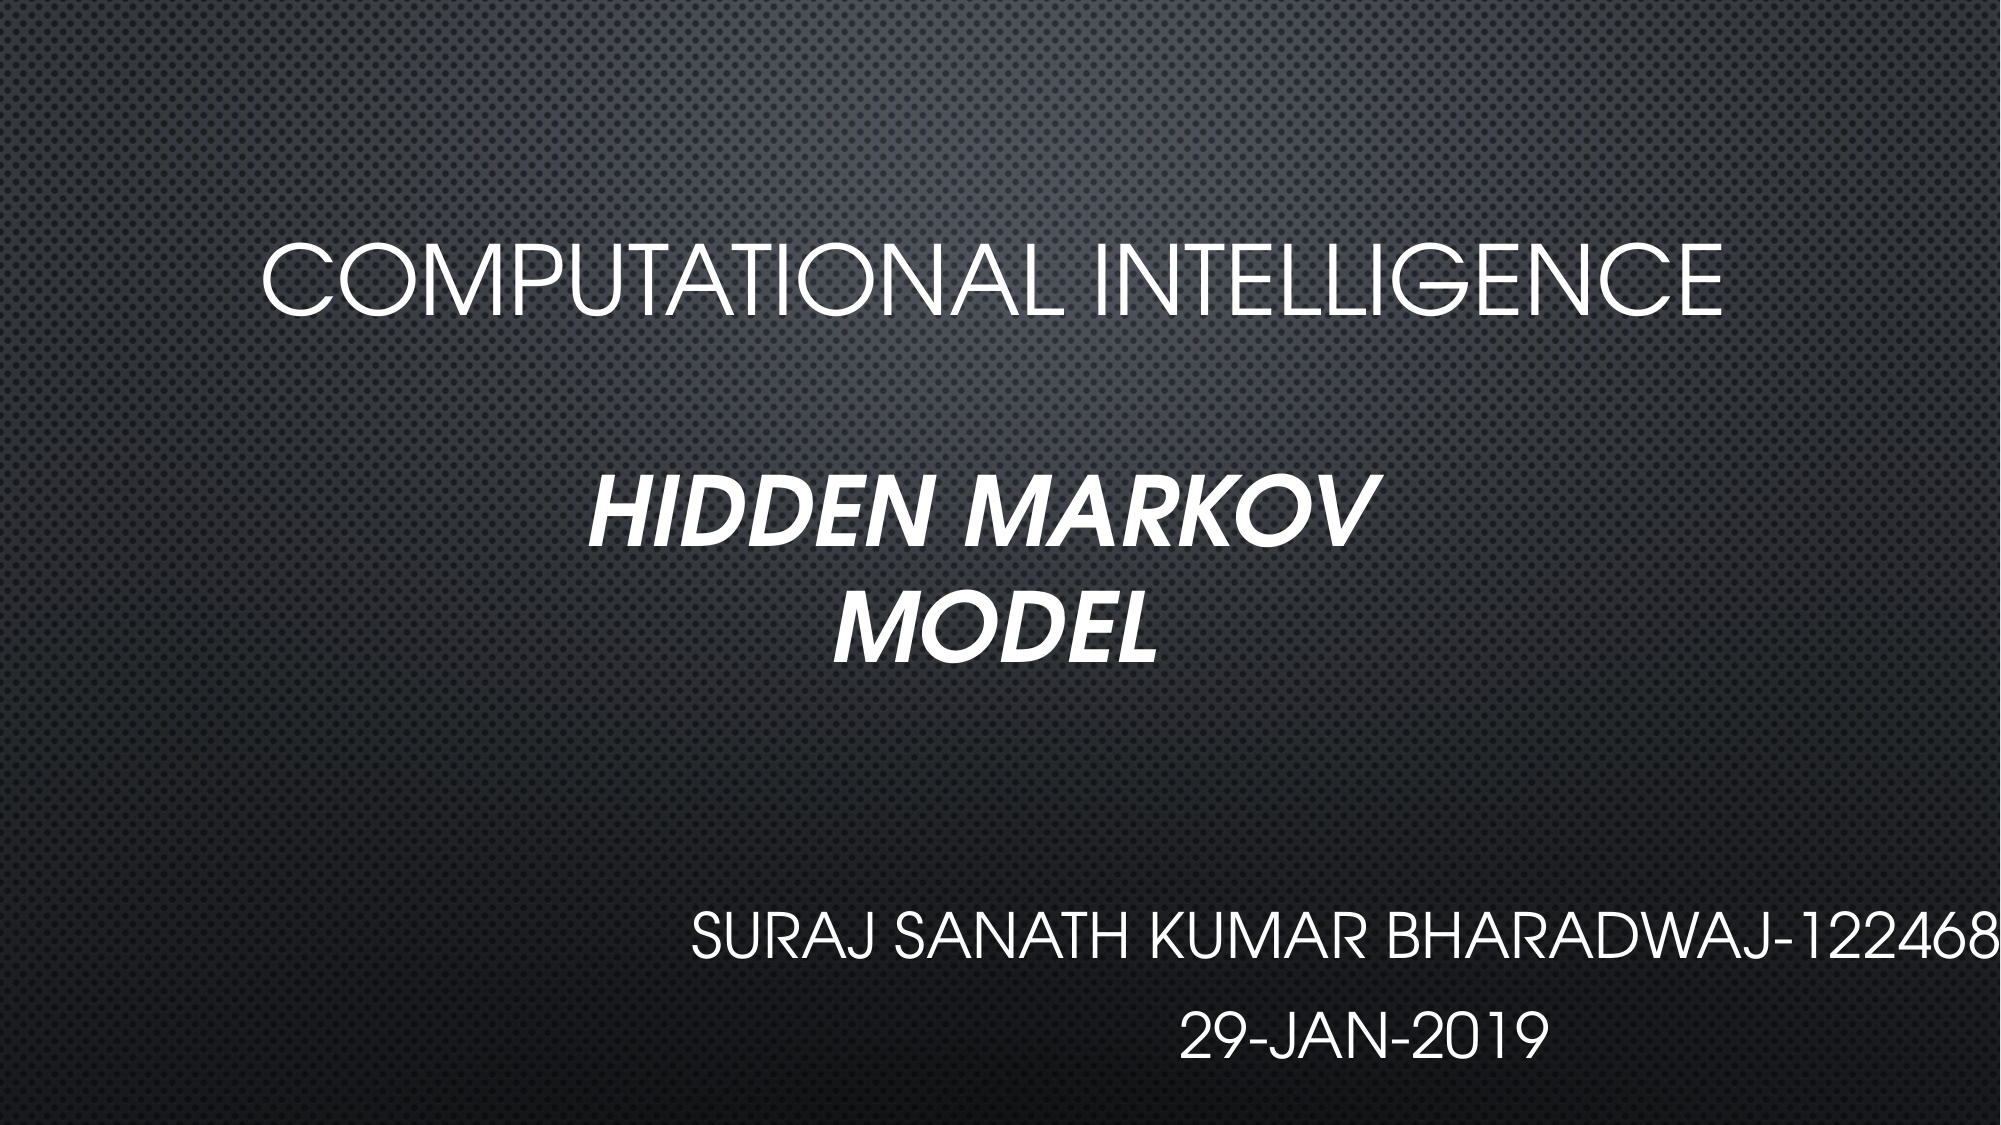

# Computational intelligence Hidden Markov Model
Suraj Sanath Kumar Bharadwaj-1224681
29-Jan-2019